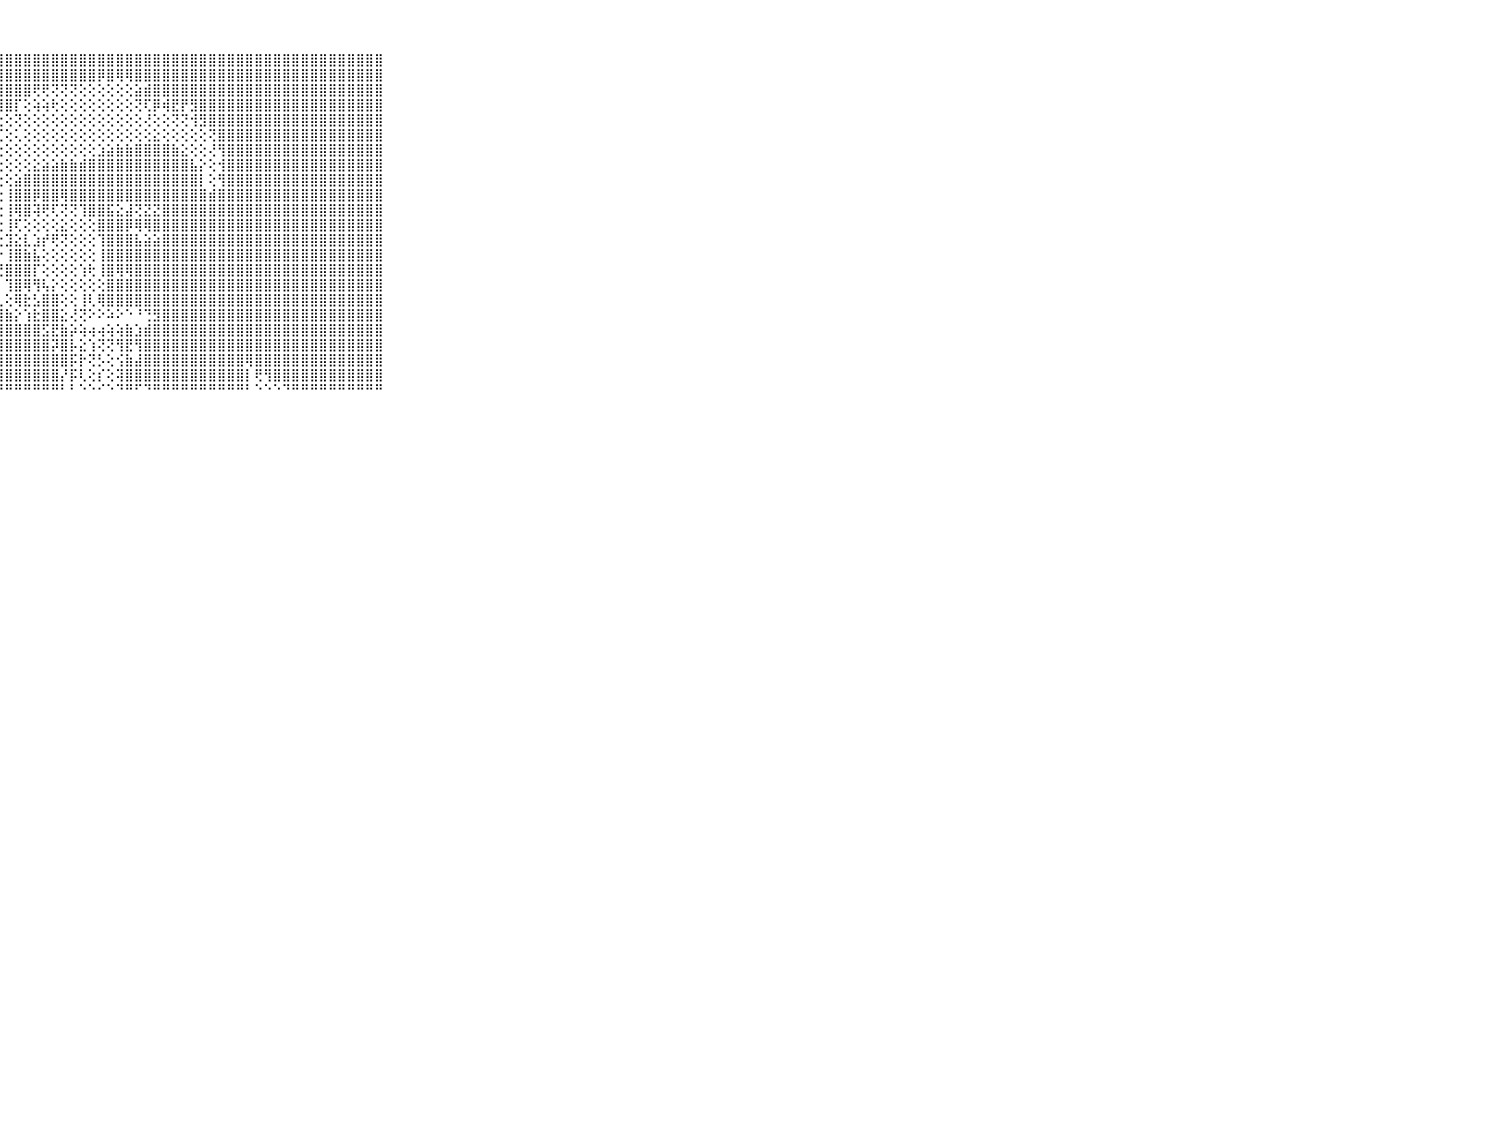

⠀⠀⠀⠀⠀⠀⠀⠀⠀⠀⠀⣿⣿⣿⣿⣿⣿⣿⣿⣿⣿⣿⣿⣿⣿⣿⣿⣿⣿⣿⣿⣿⣿⣿⣿⣿⣿⣿⣿⣿⣿⣿⣿⣿⣿⣿⣿⣿⣿⣿⣿⣿⣿⣿⣿⣿⣿⣿⣿⣿⣿⣿⣿⣿⣿⣿⣿⣿⣿⠀⠀⠀⠀⠀⠀⠀⠀⠀⠀⠀⠀
⠀⠀⠀⠀⠀⠀⠀⠀⠀⠀⠀⣿⣿⣿⣿⣿⣿⣿⣿⣿⣿⣿⣿⣿⣿⣿⣿⣿⣿⣿⣿⣿⣿⣿⣿⣿⣿⣿⡿⣿⢿⢿⣿⣿⣿⣿⣿⣿⣿⣿⣿⣿⣿⣿⣿⣿⣿⣿⣿⣿⣿⣿⣿⣿⣿⣿⣿⣿⣿⠀⠀⠀⠀⠀⠀⠀⠀⠀⠀⠀⠀
⠀⠀⠀⠀⠀⠀⠀⠀⠀⠀⠀⣿⣿⣿⣿⣿⣿⣿⣿⣿⣿⣿⣿⣿⣿⣿⣿⣿⣿⣿⣿⢟⢟⢝⢝⢝⢕⢕⢕⢕⢕⢕⣵⣾⣿⣿⣿⣿⣿⣿⣿⣿⣿⣿⣿⣿⣿⣿⣿⣿⣿⣿⣿⣿⣿⣿⣿⣿⣿⠀⠀⠀⠀⠀⠀⠀⠀⠀⠀⠀⠀
⠀⠀⠀⠀⠀⠀⠀⠀⠀⠀⠀⣿⣿⣿⣿⣿⣿⣿⣿⣿⣿⣿⣿⣿⣿⣿⣿⣿⣿⡏⢕⢵⢵⢗⢕⢕⢕⢕⢕⢕⢕⢕⢝⢏⡿⢾⣟⡟⣻⣿⣿⣿⣿⣿⣿⣿⣿⣿⣿⣿⣿⣿⣿⣿⣿⣿⣿⣿⣿⠀⠀⠀⠀⠀⠀⠀⠀⠀⠀⠀⠀
⠀⠀⠀⠀⠀⠀⠀⠀⠀⠀⠀⣿⣿⣿⣿⣿⣿⣿⣿⣿⣿⣿⣿⣿⣿⣿⢏⢕⢕⢝⢕⢕⢕⢕⢕⢕⢕⢕⢕⢕⢕⢕⢕⢜⢕⢕⢝⢝⢺⣻⣿⣿⣿⣿⣿⣿⣿⣿⣿⣿⣿⣿⣿⣿⣿⣿⣿⣿⣿⠀⠀⠀⠀⠀⠀⠀⠀⠀⠀⠀⠀
⠀⠀⠀⠀⠀⠀⠀⠀⠀⠀⠀⣿⣿⣿⣿⣿⣿⣿⣿⣿⣿⣿⣿⣿⣿⣿⢟⢎⢕⢅⢕⢕⢕⢕⢕⢕⢕⢕⢕⢕⢕⢕⢕⢕⣕⢕⢕⢕⢕⢕⢝⣿⣿⣿⣿⣿⣿⣿⣿⣿⣿⣿⣿⣿⣿⣿⣿⣿⣿⠀⠀⠀⠀⠀⠀⠀⠀⠀⠀⠀⠀
⠀⠀⠀⠀⠀⠀⠀⠀⠀⠀⠀⣿⣿⣿⣿⣿⣿⣿⣿⣿⣿⣿⣿⣿⣿⡏⢕⢕⢕⢕⢕⢕⢕⢕⢕⢕⢕⢕⣱⣵⣷⣷⣿⣿⣿⣿⣷⣕⢕⢕⢜⢻⣿⣿⣿⣿⣿⣿⣿⣿⣿⣿⣿⣿⣿⣿⣿⣿⣿⠀⠀⠀⠀⠀⠀⠀⠀⠀⠀⠀⠀
⠀⠀⠀⠀⠀⠀⠀⠀⠀⠀⠀⣿⣿⣿⣿⣿⣿⣿⣿⣿⣿⣿⣿⣿⣿⣽⡕⢕⢕⢕⢕⣕⣵⣵⣷⣷⣾⣿⣿⣿⣿⣿⣿⣿⣿⣿⣿⣿⣧⡕⢕⢺⣿⣿⣿⣿⣿⣿⣿⣿⣿⣿⣿⣿⣿⣿⣿⣿⣿⠀⠀⠀⠀⠀⠀⠀⠀⠀⠀⠀⠀
⠀⠀⠀⠀⠀⠀⠀⠀⠀⠀⠀⣿⣿⣿⣿⣿⣿⣿⣿⣿⣿⣿⣿⣿⣿⡟⢕⢕⢕⣵⣿⣿⣿⣿⣿⣿⣿⣿⣿⣿⣿⣿⣿⣿⣿⣿⣿⣿⣿⡇⢕⢻⣿⣿⣿⣿⣿⣿⣿⣿⣿⣿⣿⣿⣿⣿⣿⣿⣿⠀⠀⠀⠀⠀⠀⠀⠀⠀⠀⠀⠀
⠀⠀⠀⠀⠀⠀⠀⠀⠀⠀⠀⣿⣿⣿⣿⣿⣿⣿⣿⣿⣿⣿⣿⣿⣿⡇⢕⢕⢸⣿⣿⡿⣿⣿⢿⣿⣿⣿⣿⣿⣿⣿⣿⣿⣿⣿⣿⣿⣿⣿⣾⣿⣿⣿⣿⣿⣿⣿⣿⣿⣿⣿⣿⣿⣿⣿⣿⣿⣿⠀⠀⠀⠀⠀⠀⠀⠀⠀⠀⠀⠀
⠀⠀⠀⠀⠀⠀⠀⠀⠀⠀⠀⣿⣿⣿⣿⣿⣿⣿⣿⣿⣿⣿⣿⣿⣿⡇⢕⢕⢸⢿⣿⢽⢟⢏⢝⢝⢹⣿⣿⣯⣕⣼⢝⣝⣝⣿⣿⣿⣿⣿⣿⣿⣿⣿⣿⣿⣿⣿⣿⣿⣿⣿⣿⣿⣿⣿⣿⣿⣿⠀⠀⠀⠀⠀⠀⠀⠀⠀⠀⠀⠀
⠀⠀⠀⠀⠀⠀⠀⠀⠀⠀⠀⣿⣿⣿⣿⣿⣿⣿⣿⣿⣿⣿⣿⣿⣿⣧⢕⢕⢸⢏⢕⢕⢕⢕⣕⢕⢕⢕⣿⣿⣿⡿⢿⢿⣿⣿⣿⣿⣿⣿⣿⣿⣿⣿⣿⣿⣿⣿⣿⣿⣿⣿⣿⣿⣿⣿⣿⣿⣿⠀⠀⠀⠀⠀⠀⠀⠀⠀⠀⠀⠀
⠀⠀⠀⠀⠀⠀⠀⠀⠀⠀⠀⣿⣿⣿⣿⣿⣿⣿⣿⣿⣿⣿⣿⣿⣿⣿⣇⢕⣹⣕⣇⣱⡞⢟⢝⢕⢕⢕⢹⣿⣿⣿⣧⣵⣵⣿⣿⣿⣿⣿⣿⣿⣿⣿⣿⣿⣿⣿⣿⣿⣿⣿⣿⣿⣿⣿⣿⣿⣿⠀⠀⠀⠀⠀⠀⠀⠀⠀⠀⠀⠀
⠀⠀⠀⠀⠀⠀⠀⠀⠀⠀⠀⣿⣿⣿⣿⣿⣿⣿⣿⣿⣿⣿⣿⣿⣿⣿⣷⡕⢸⣿⣷⣧⢕⢕⢕⢕⢕⢕⢸⣿⣿⣿⣿⣿⣿⣿⣿⣿⣿⣿⣿⣿⣿⣿⣿⣿⣿⣿⣿⣿⣿⣿⣿⣿⣿⣿⣿⣿⣿⠀⠀⠀⠀⠀⠀⠀⠀⠀⠀⠀⠀
⠀⠀⠀⠀⠀⠀⠀⠀⠀⠀⠀⣿⣿⣿⣿⣿⣿⣿⣿⣿⣿⣿⣿⣿⣿⣿⡿⢟⣿⣿⣿⡏⢕⢕⢕⢕⢱⢗⢸⣿⢿⢿⣿⣿⣿⣿⣿⣿⣿⣿⣿⣿⣿⣿⣿⣿⣿⣿⣿⣿⣿⣿⣿⣿⣿⣿⣿⣿⣿⠀⠀⠀⠀⠀⠀⠀⠀⠀⠀⠀⠀
⠀⠀⠀⠀⠀⠀⠀⠀⠀⠀⠀⣿⣿⣿⣿⣿⣿⣿⣿⣿⣿⣿⣿⣿⣿⣿⣷⡇⢹⣿⢿⢻⢧⡕⢕⢕⢕⢕⢕⣿⣿⣿⣿⣿⣿⣿⣿⣿⣿⣿⣿⣿⣿⣿⣿⣿⣿⣿⣿⣿⣿⣿⣿⣿⣿⣿⣿⣿⣿⠀⠀⠀⠀⠀⠀⠀⠀⠀⠀⠀⠀
⠀⠀⠀⠀⠀⠀⠀⠀⠀⠀⠀⣿⣿⣿⣿⣿⣿⣿⣿⣿⣿⣿⣿⣿⣿⣿⣿⣇⢕⢿⣗⣣⣿⣿⢕⢕⢸⢇⢿⣿⣿⣿⣿⣿⣿⣿⣿⣿⣿⣿⣿⣿⣿⣿⣿⣿⣿⣿⣿⣿⣿⣿⣿⣿⣿⣿⣿⣿⣿⠀⠀⠀⠀⠀⠀⠀⠀⠀⠀⠀⠀
⠀⠀⠀⠀⠀⠀⠀⠀⠀⠀⠀⣿⣿⣿⣿⣿⣿⣿⣿⣿⣿⣿⣿⣿⣿⣿⣿⣿⣷⡕⢱⣗⣿⣿⣕⢜⢝⠕⠕⠵⠕⠑⠘⢙⣻⣿⣿⣿⣿⣿⣿⣿⣿⣿⣿⣿⣿⣿⣿⣿⣿⣿⣿⣿⣿⣿⣿⣿⣿⠀⠀⠀⠀⠀⠀⠀⠀⠀⠀⠀⠀
⠀⠀⠀⠀⠀⠀⠀⠀⠀⠀⠀⣿⣿⣿⣿⣿⣿⣿⣿⣿⣿⣿⣿⣿⣿⣿⣿⣿⣿⣿⣿⣿⣫⣟⣷⡵⢵⢴⢴⢵⢵⣷⣱⣾⣿⣿⣿⣿⣿⣿⣿⣿⣿⣿⣿⣿⣿⣿⣿⣿⣿⣿⣿⣿⣿⣿⣿⣿⣿⠀⠀⠀⠀⠀⠀⠀⠀⠀⠀⠀⠀
⠀⠀⠀⠀⠀⠀⠀⠀⠀⠀⠀⣿⣿⣿⣿⣿⣿⣿⣿⣿⣿⣿⣿⣿⣿⣿⣿⣿⣿⣿⣿⣿⣿⡽⣿⡧⣕⢱⢝⢝⢻⣟⢻⣿⣿⣿⣿⣿⣿⣿⣿⣿⣿⣿⣿⣿⣿⣿⣿⣿⣿⣿⣿⣿⣿⣿⣿⣿⣿⠀⠀⠀⠀⠀⠀⠀⠀⠀⠀⠀⠀
⠀⠀⠀⠀⠀⠀⠀⠀⠀⠀⠀⣿⣿⣿⣿⣿⣿⣿⣿⣿⣿⣿⣿⣿⣿⣿⣿⣿⣿⣿⣿⣿⣿⣿⣿⡯⡗⢝⡣⢕⢪⣷⣼⣿⣿⣿⣿⣿⣿⣿⣿⣿⣿⣿⢿⣿⣿⣿⣿⣿⣿⣿⣿⣿⣿⣿⣿⣿⣿⠀⠀⠀⠀⠀⠀⠀⠀⠀⠀⠀⠀
⠀⠀⠀⠀⠀⠀⠀⠀⠀⠀⠀⣿⣿⣿⣿⣿⣿⣿⣿⣿⣿⣿⣿⣿⣿⣿⣿⣿⣿⣿⣿⣿⣿⣿⡜⡯⢇⢕⡎⢕⢽⣿⣿⣿⣿⣿⣿⣿⣿⣿⣿⣿⣿⣿⡇⢟⢻⣿⣿⣿⣿⣿⣿⣿⣿⣿⣿⣿⣿⠀⠀⠀⠀⠀⠀⠀⠀⠀⠀⠀⠀
⠀⠀⠀⠀⠀⠀⠀⠀⠀⠀⠀⠛⠛⠛⠛⠛⠛⠛⠛⠛⠛⠛⠛⠛⠛⠛⠛⠛⠛⠛⠛⠛⠛⠛⠃⠃⠑⠑⠊⠑⠙⠛⠋⠙⠛⠛⠛⠛⠛⠛⠛⠛⠛⠛⠃⠑⠑⠑⠙⠛⠛⠛⠛⠛⠛⠛⠛⠛⠛⠀⠀⠀⠀⠀⠀⠀⠀⠀⠀⠀⠀